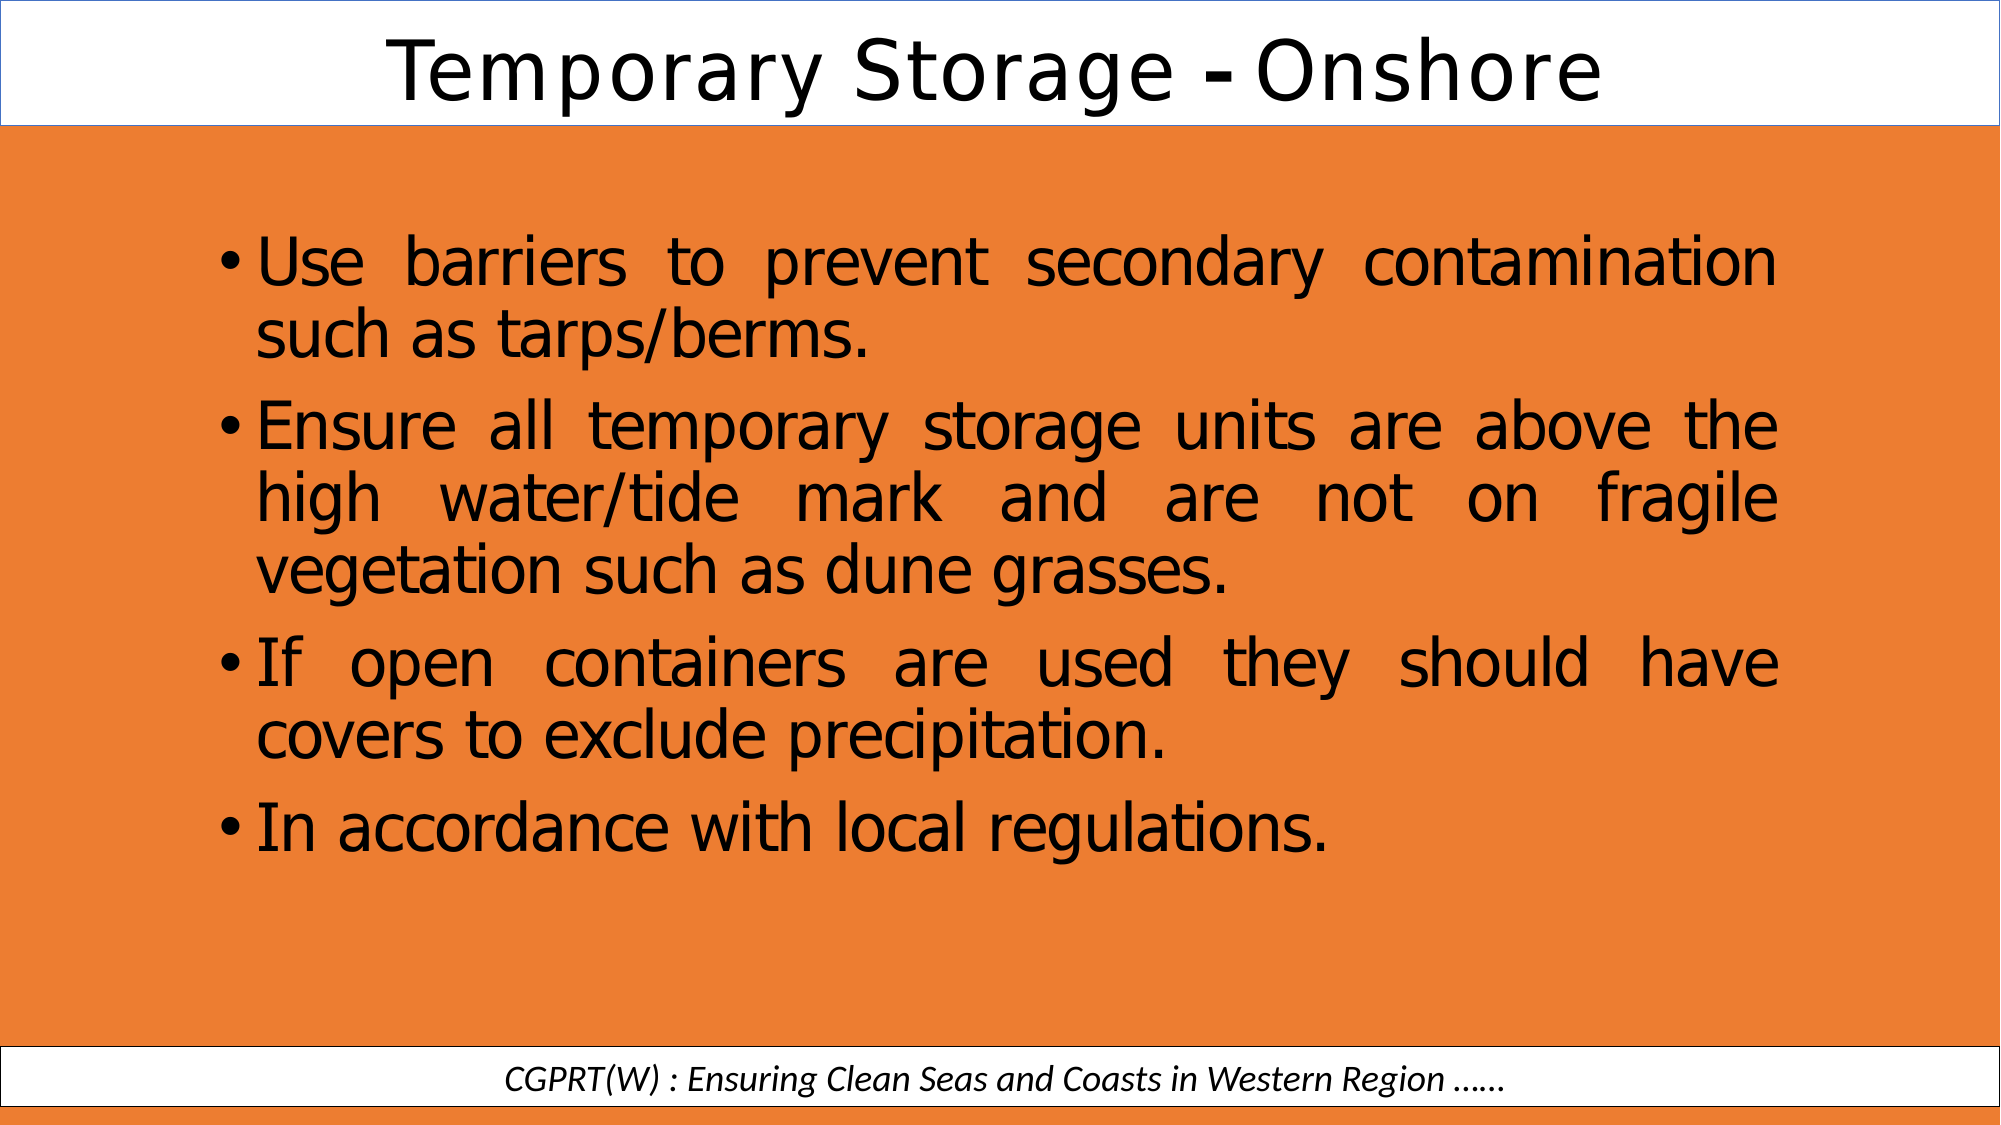

Temporary Storage − Onshore
Use barriers to prevent secondary contamination such as tarps/berms.
Ensure all temporary storage units are above the high water/tide mark and are not on fragile vegetation such as dune grasses.
If open containers are used they should have covers to exclude precipitation.
In accordance with local regulations.
 CGPRT(W) : Ensuring Clean Seas and Coasts in Western Region ……